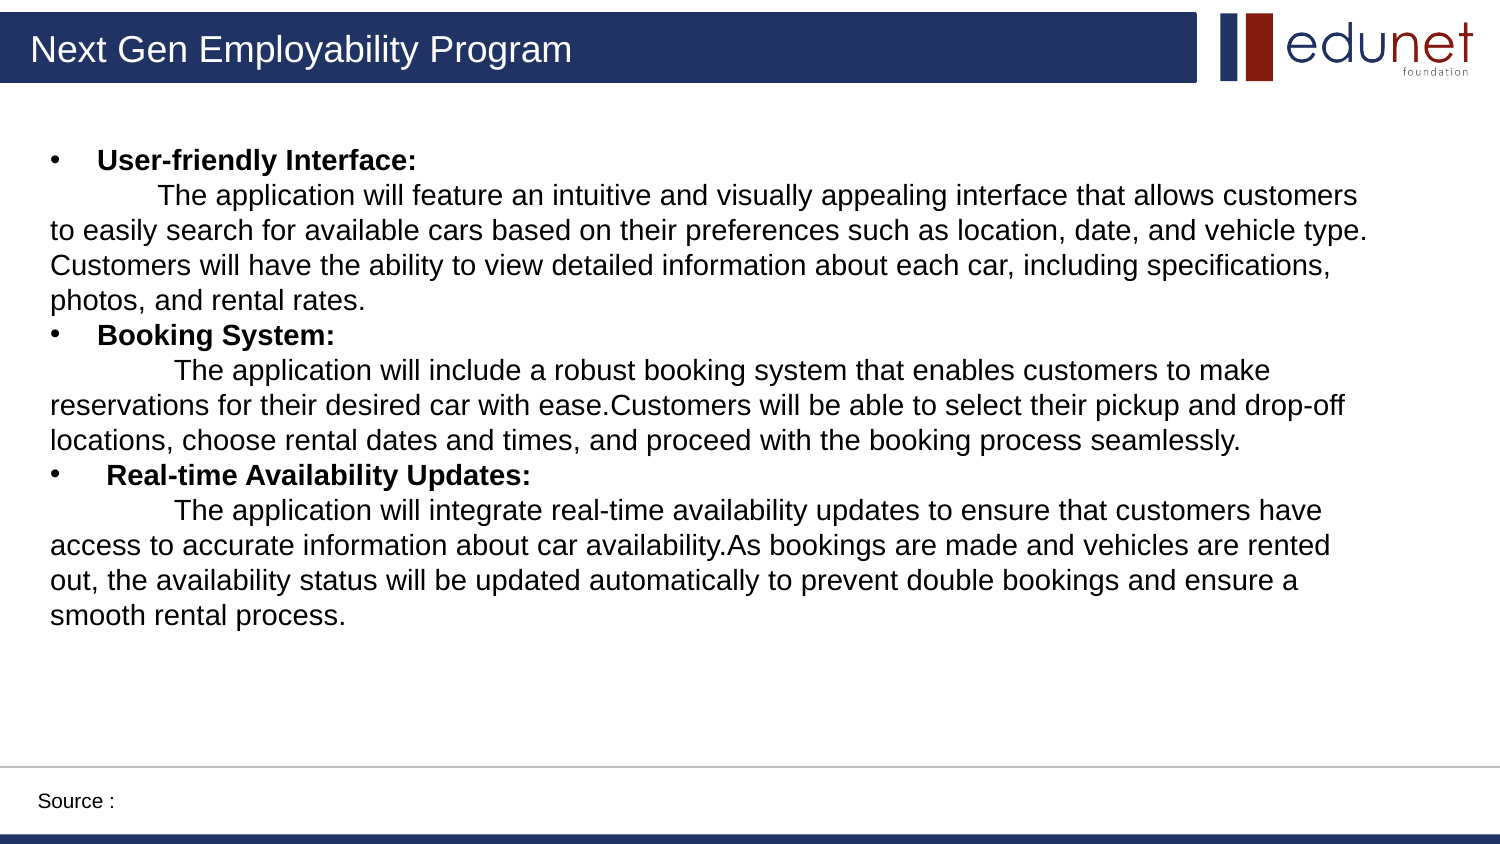

User-friendly Interface:
             The application will feature an intuitive and visually appealing interface that allows customers to easily search for available cars based on their preferences such as location, date, and vehicle type.
Customers will have the ability to view detailed information about each car, including specifications, photos, and rental rates.
Booking System:
               The application will include a robust booking system that enables customers to make reservations for their desired car with ease.Customers will be able to select their pickup and drop-off locations, choose rental dates and times, and proceed with the booking process seamlessly.
Real-time Availability Updates:
               The application will integrate real-time availability updates to ensure that customers have access to accurate information about car availability.As bookings are made and vehicles are rented out, the availability status will be updated automatically to prevent double bookings and ensure a smooth rental process.

Source :